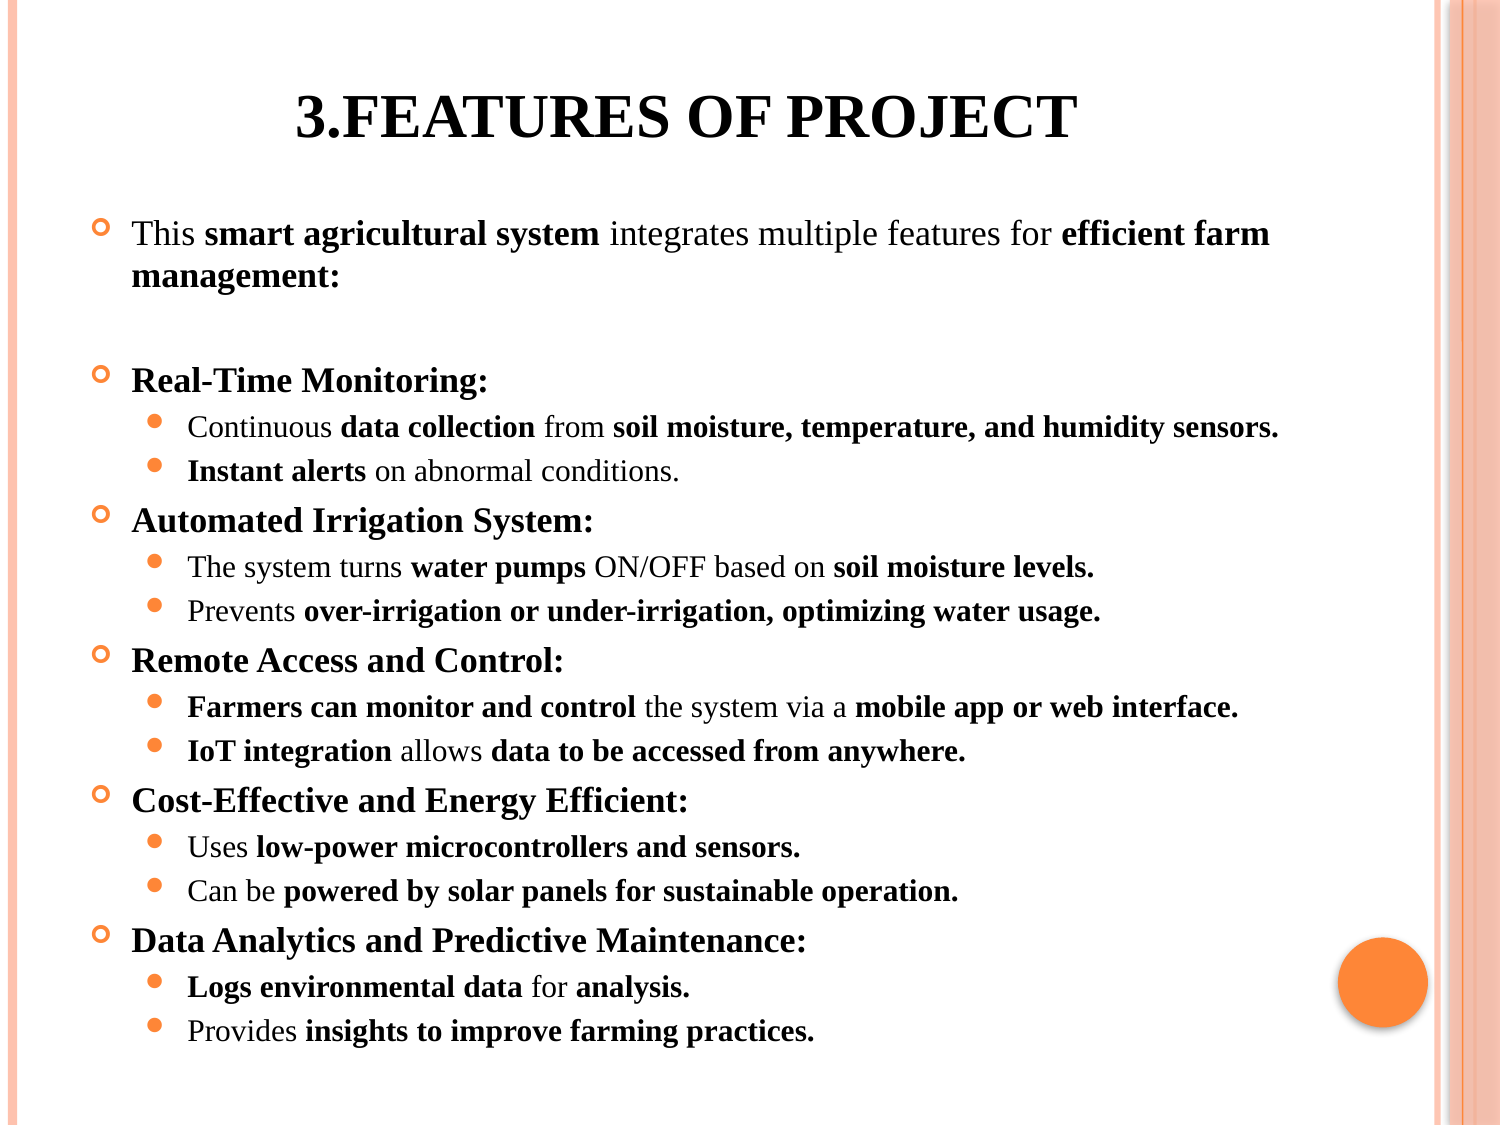

# 3.FEATURES OF PROJECT
This smart agricultural system integrates multiple features for efficient farm management:

Real-Time Monitoring:
Continuous data collection from soil moisture, temperature, and humidity sensors.
Instant alerts on abnormal conditions.
Automated Irrigation System:
The system turns water pumps ON/OFF based on soil moisture levels.
Prevents over-irrigation or under-irrigation, optimizing water usage.
Remote Access and Control:
Farmers can monitor and control the system via a mobile app or web interface.
IoT integration allows data to be accessed from anywhere.
Cost-Effective and Energy Efficient:
Uses low-power microcontrollers and sensors.
Can be powered by solar panels for sustainable operation.
Data Analytics and Predictive Maintenance:
Logs environmental data for analysis.
Provides insights to improve farming practices.